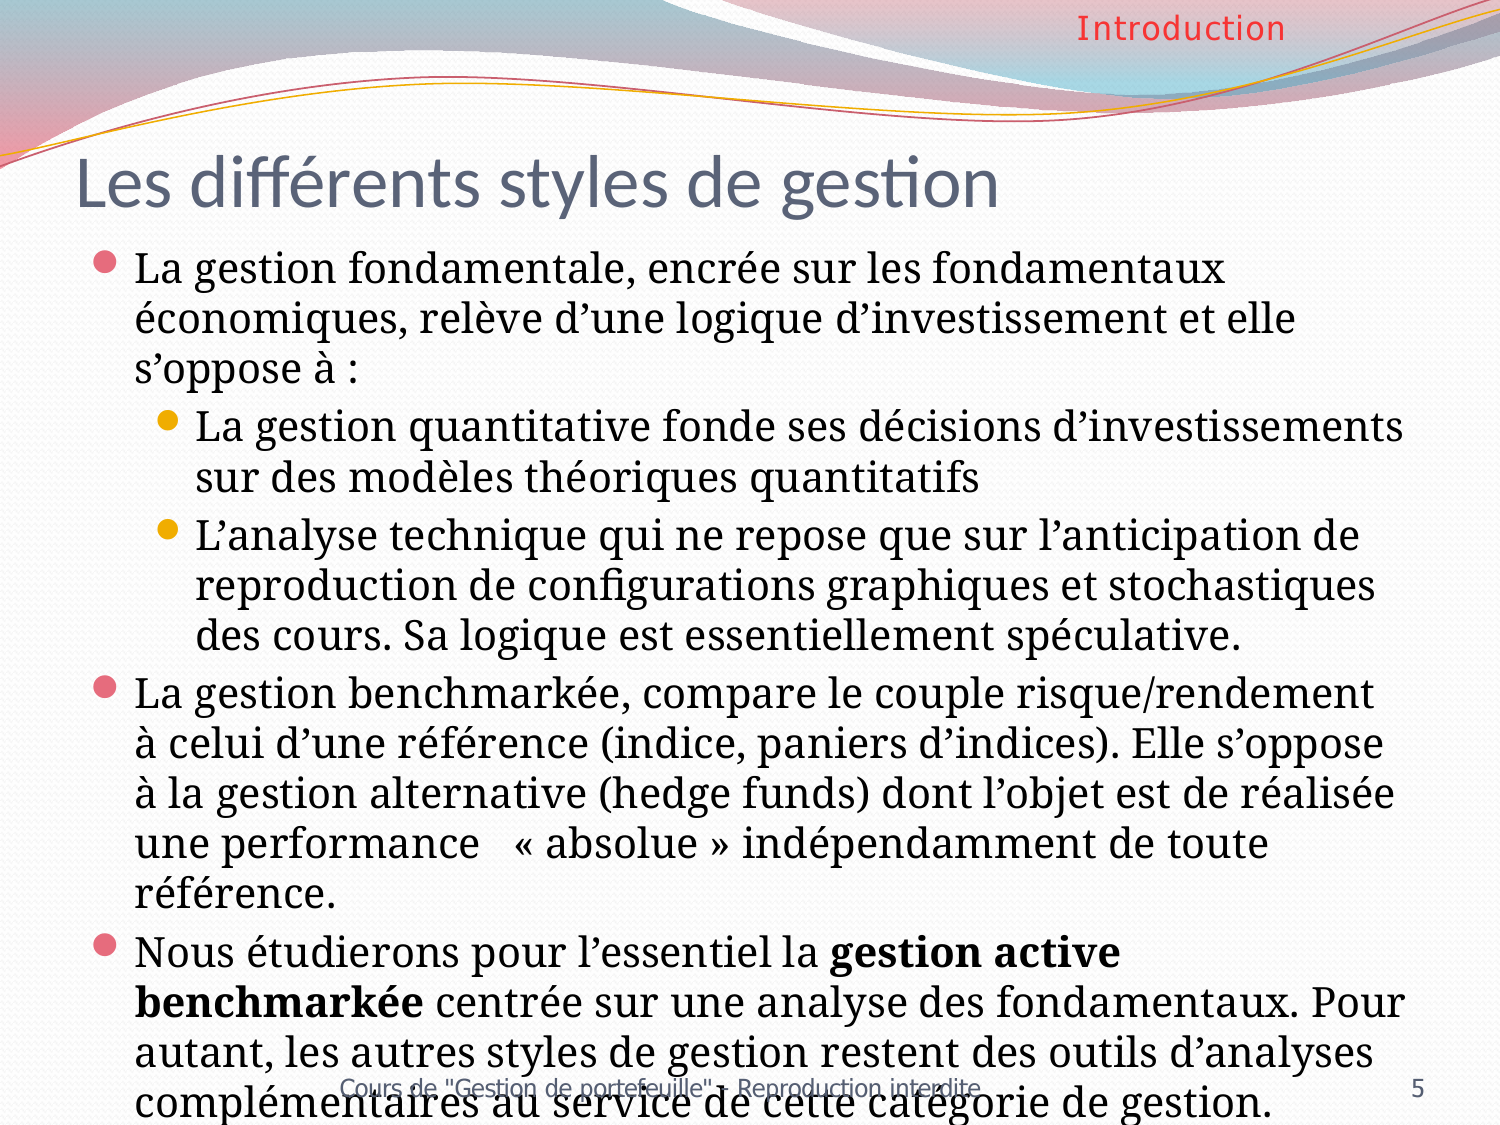

Introduction
# Les différents styles de gestion
La gestion fondamentale, encrée sur les fondamentaux économiques, relève d’une logique d’investissement et elle s’oppose à :
La gestion quantitative fonde ses décisions d’investissements sur des modèles théoriques quantitatifs
L’analyse technique qui ne repose que sur l’anticipation de reproduction de configurations graphiques et stochastiques des cours. Sa logique est essentiellement spéculative.
La gestion benchmarkée, compare le couple risque/rendement à celui d’une référence (indice, paniers d’indices). Elle s’oppose à la gestion alternative (hedge funds) dont l’objet est de réalisée une performance   « absolue » indépendamment de toute référence.
Nous étudierons pour l’essentiel la gestion active benchmarkée centrée sur une analyse des fondamentaux. Pour autant, les autres styles de gestion restent des outils d’analyses complémentaires au service de cette catégorie de gestion.
Cours de "Gestion de portefeuille" - Reproduction interdite
5